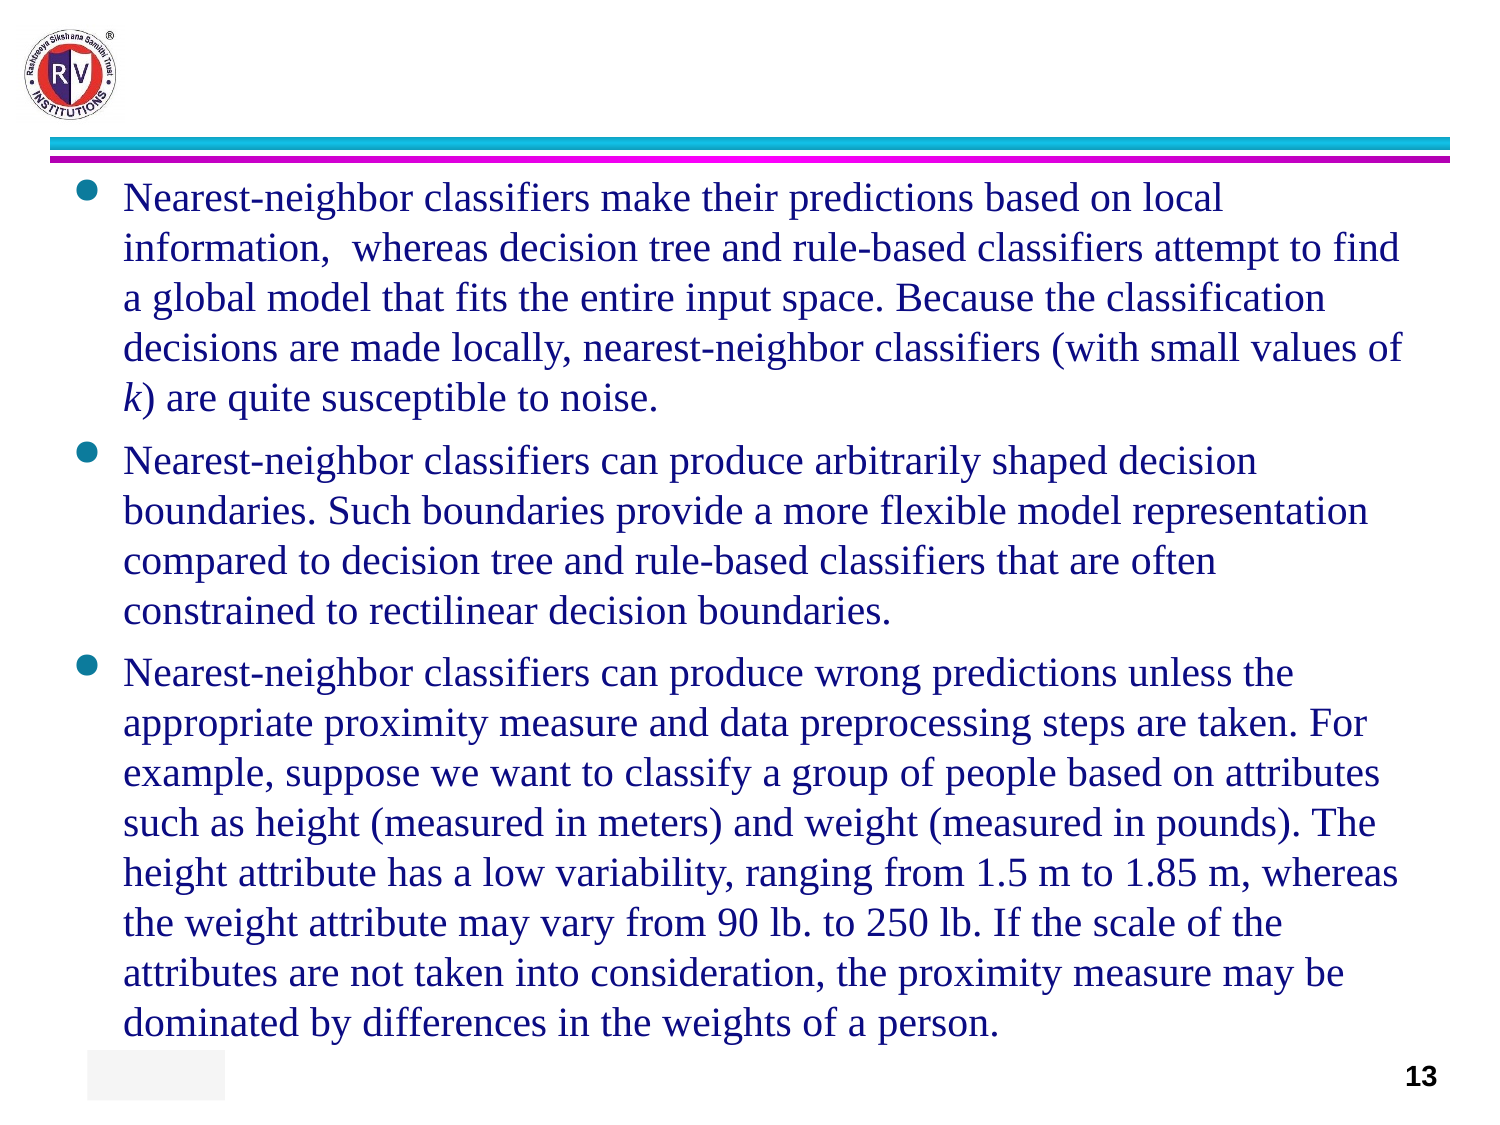

#
Nearest-neighbor classifiers make their predictions based on local information,  whereas decision tree and rule-based classifiers attempt to find a global model that fits the entire input space. Because the classification decisions are made locally, nearest-neighbor classifiers (with small values of k) are quite susceptible to noise.
Nearest-neighbor classifiers can produce arbitrarily shaped decision boundaries. Such boundaries provide a more flexible model representation compared to decision tree and rule-based classifiers that are often constrained to rectilinear decision boundaries.
Nearest-neighbor classifiers can produce wrong predictions unless the appropriate proximity measure and data preprocessing steps are taken. For example, suppose we want to classify a group of people based on attributes such as height (measured in meters) and weight (measured in pounds). The height attribute has a low variability, ranging from 1.5 m to 1.85 m, whereas the weight attribute may vary from 90 lb. to 250 lb. If the scale of the attributes are not taken into consideration, the proximity measure may be dominated by differences in the weights of a person.